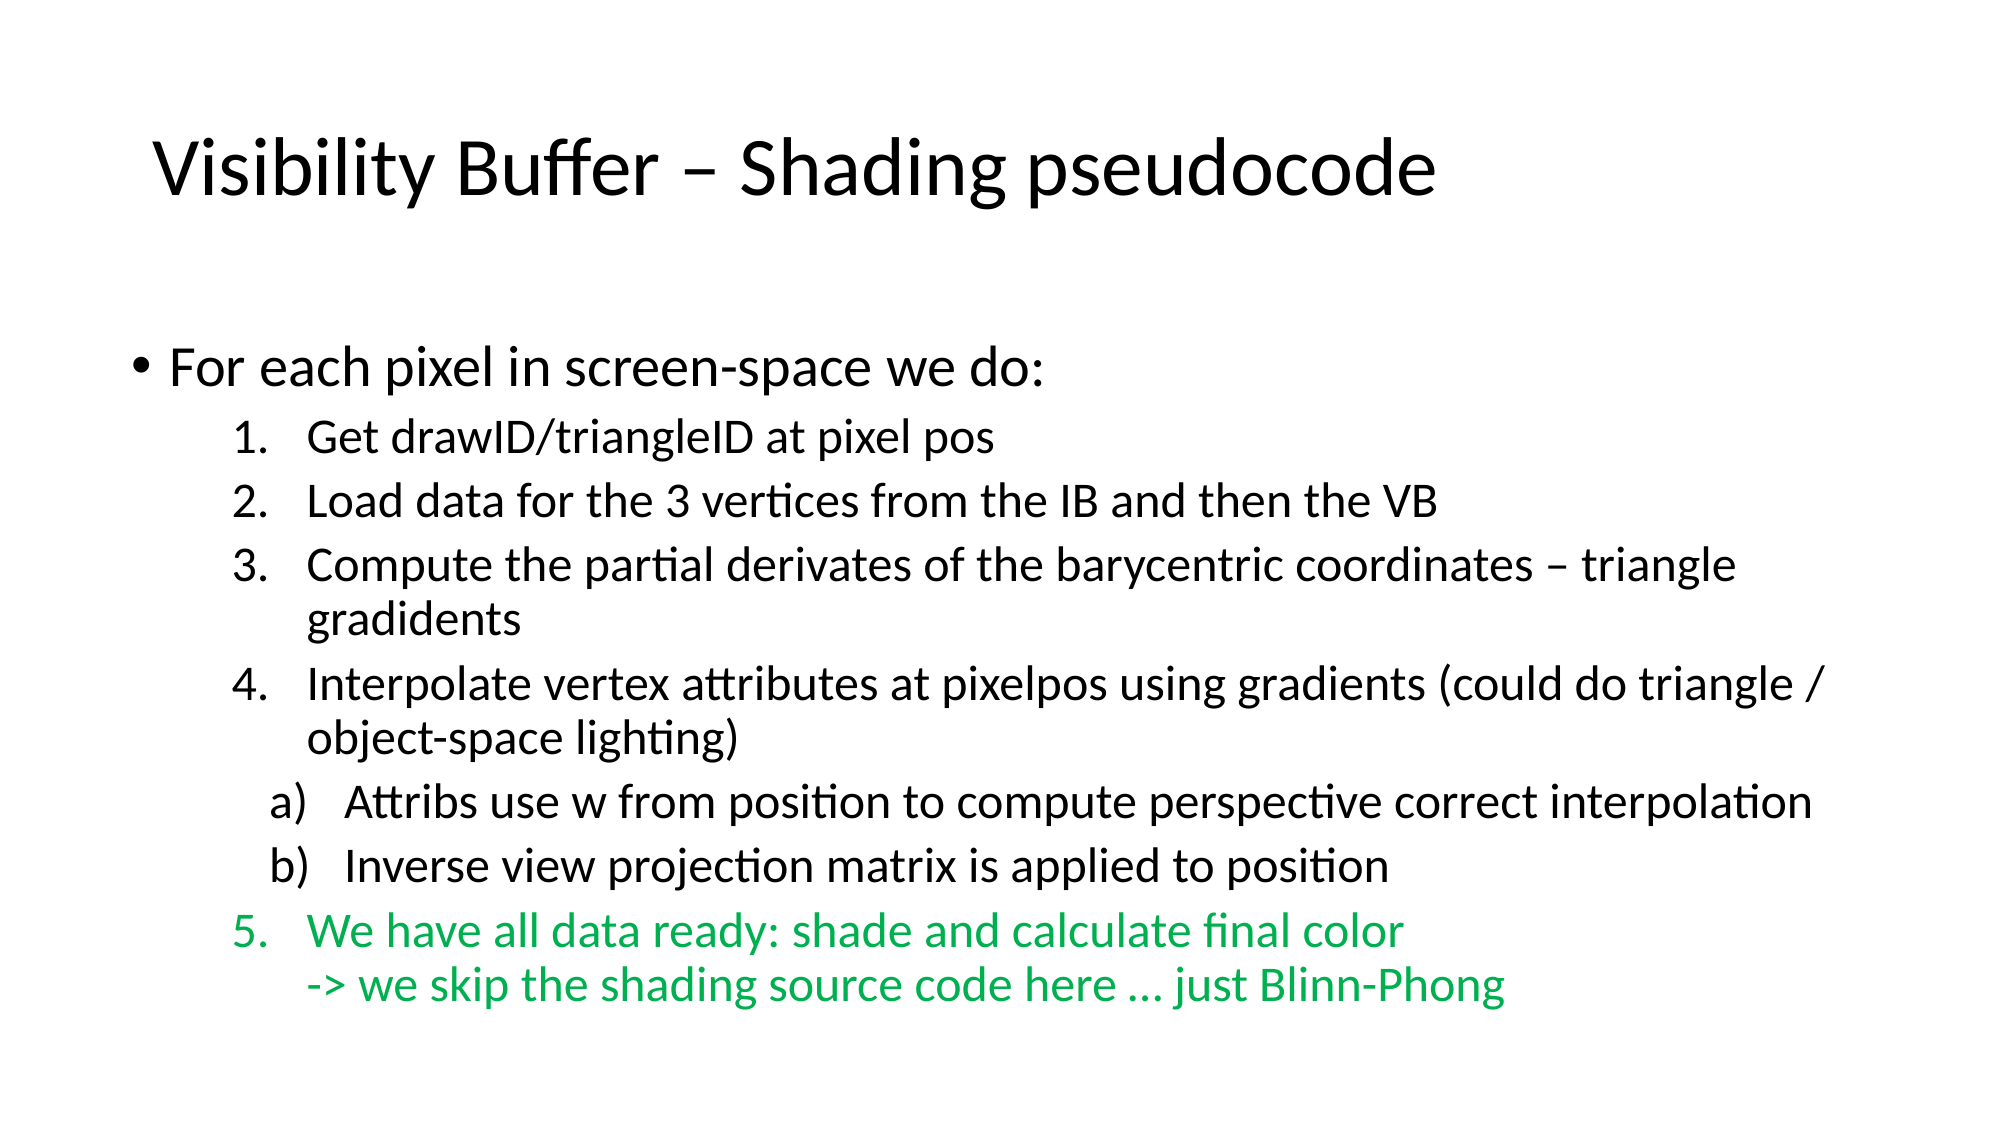

# Visibility Buffer – Shading pseudocode
For each pixel in screen-space we do:
Get drawID/triangleID at pixel pos
Load data for the 3 vertices from the IB and then the VB
Compute the partial derivates of the barycentric coordinates – triangle gradidents
Interpolate vertex attributes at pixelpos using gradients (could do triangle / object-space lighting)
Attribs use w from position to compute perspective correct interpolation
Inverse view projection matrix is applied to position
We have all data ready: shade and calculate final color
-> we skip the shading source code here … just Blinn-Phong